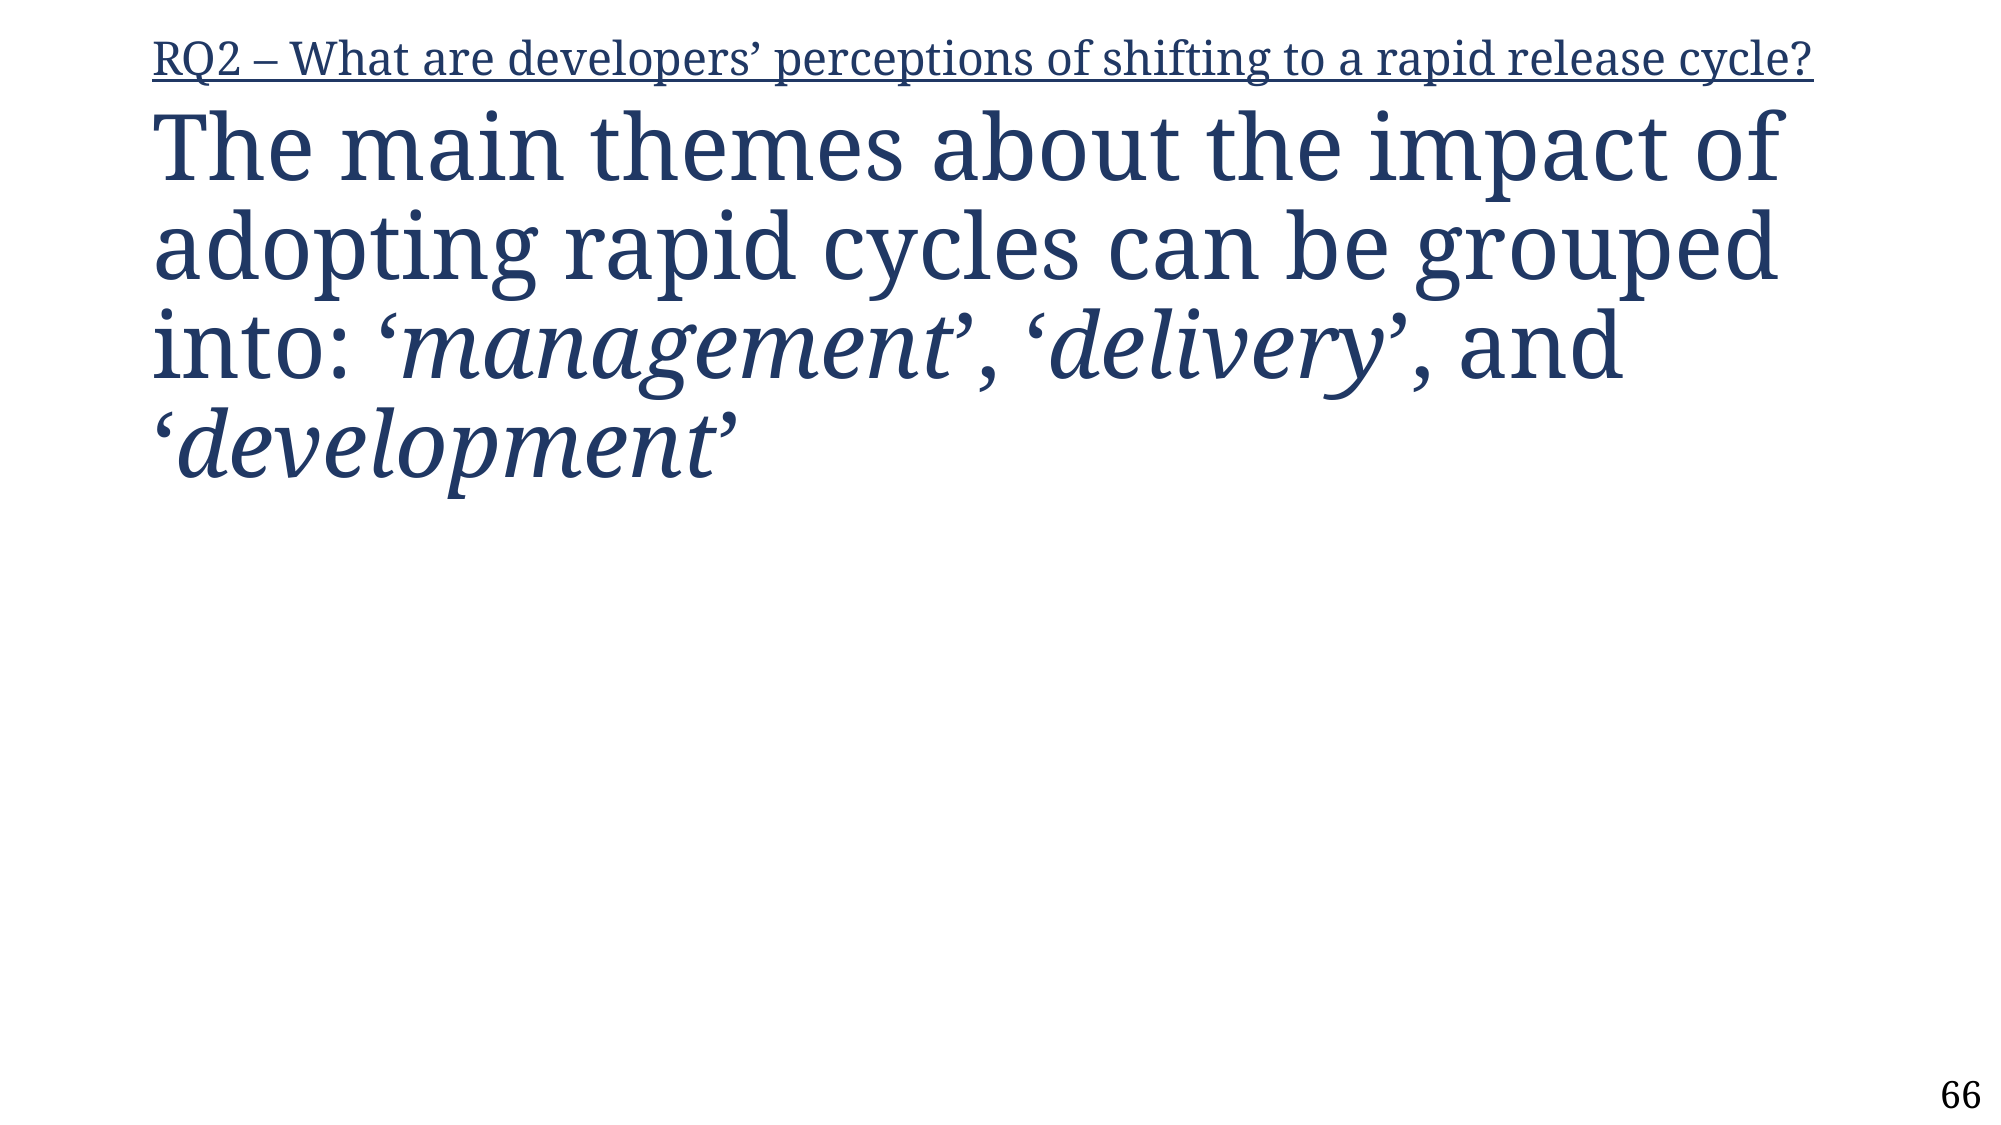

RQ2 – What are developers’ perceptions of shifting to a rapid release cycle?
# The main themes about the impact of adopting rapid cycles can be grouped into: ‘management’, ‘delivery’, and ‘development’
66